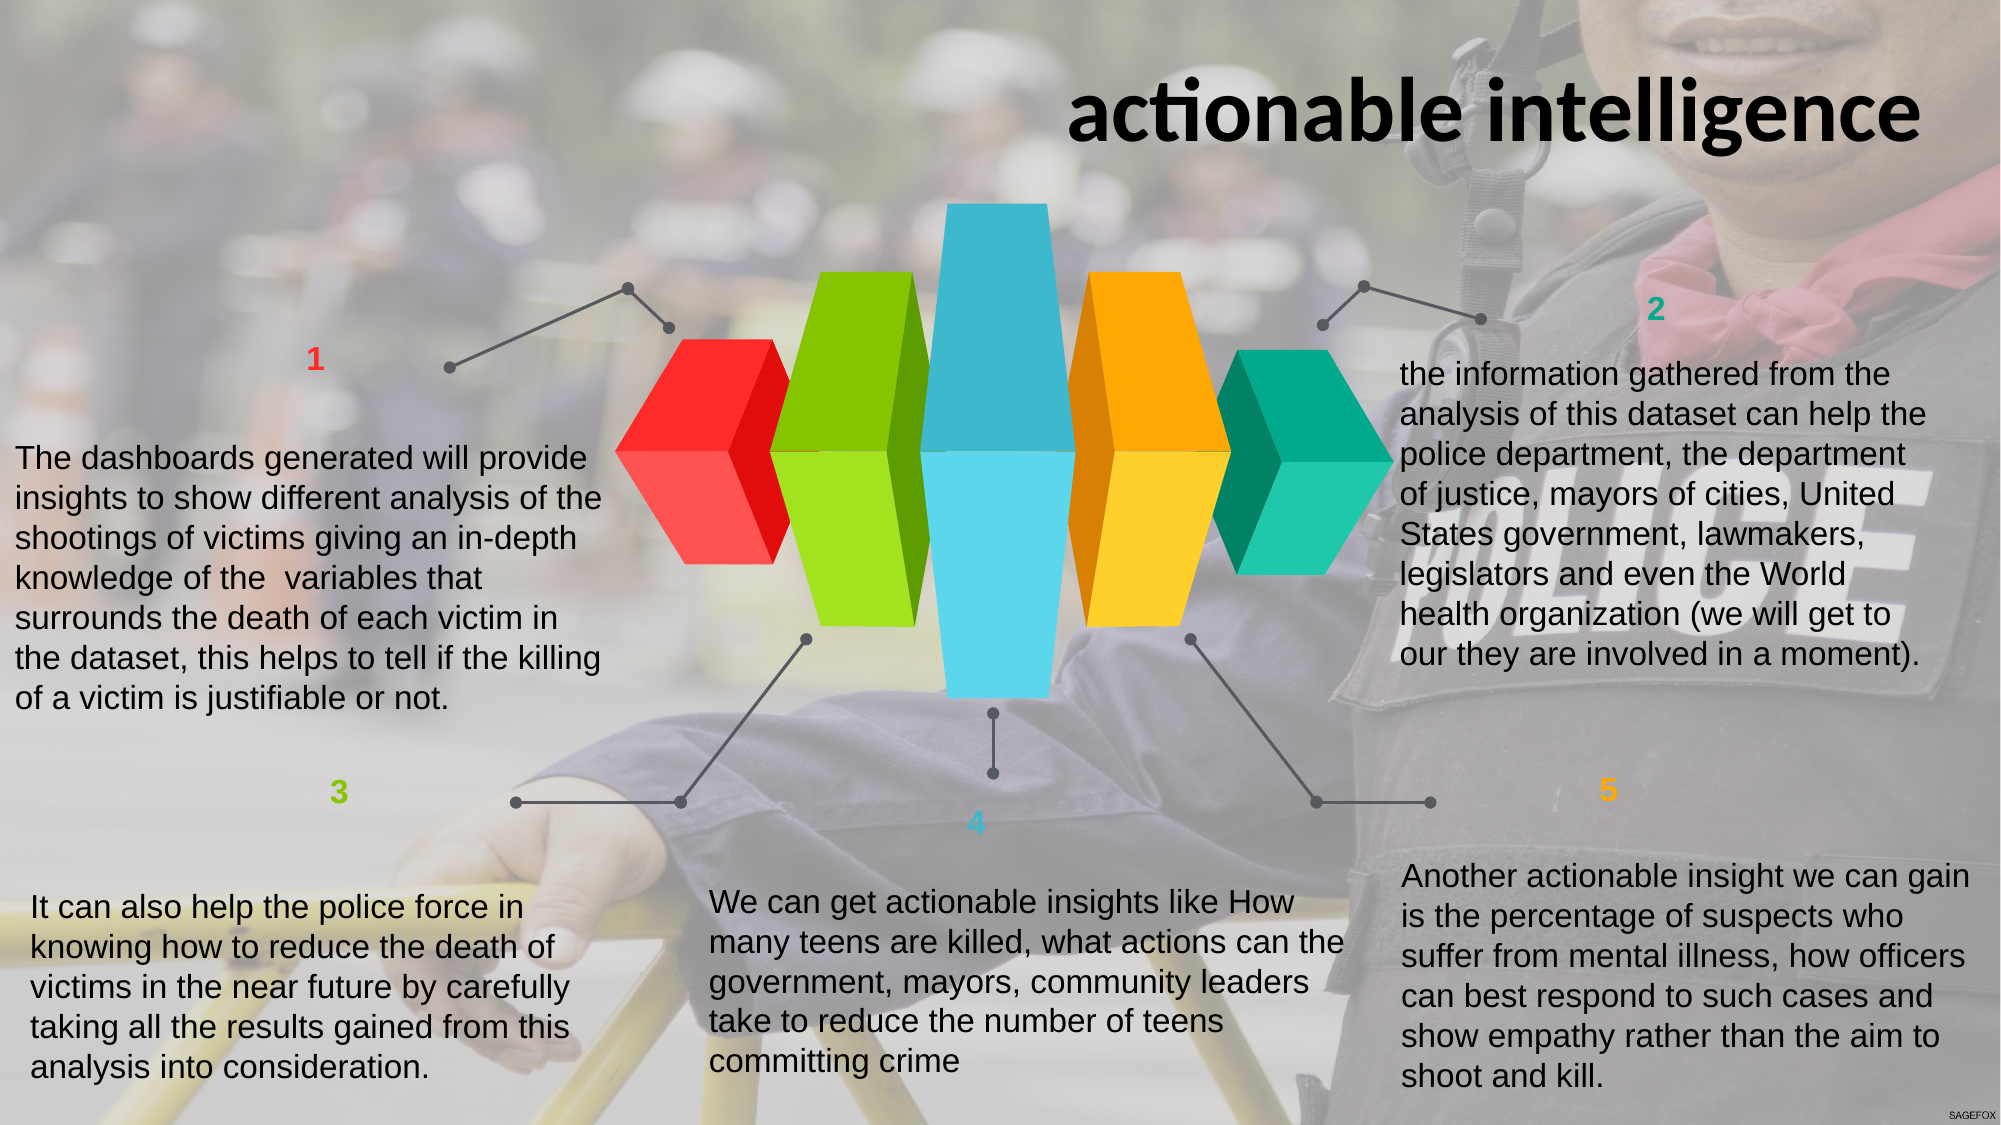

actionable intelligence

2

1

the information gathered from the analysis of this dataset can help the police department, the department of justice, mayors of cities, United States government, lawmakers, legislators and even the World health organization (we will get to our they are involved in a moment).

The dashboards generated will provide insights to show different analysis of the shootings of victims giving an in-depth knowledge of the  variables that surrounds the death of each victim in the dataset, this helps to tell if the killing of a victim is justifiable or not.
5

3

4

Another actionable insight we can gain is the percentage of suspects who suffer from mental illness, how officers can best respond to such cases and show empathy rather than the aim to shoot and kill.
We can get actionable insights like How many teens are killed, what actions can the government, mayors, community leaders take to reduce the number of teens committing crime
It can also help the police force in knowing how to reduce the death of victims in the near future by carefully taking all the results gained from this analysis into consideration.